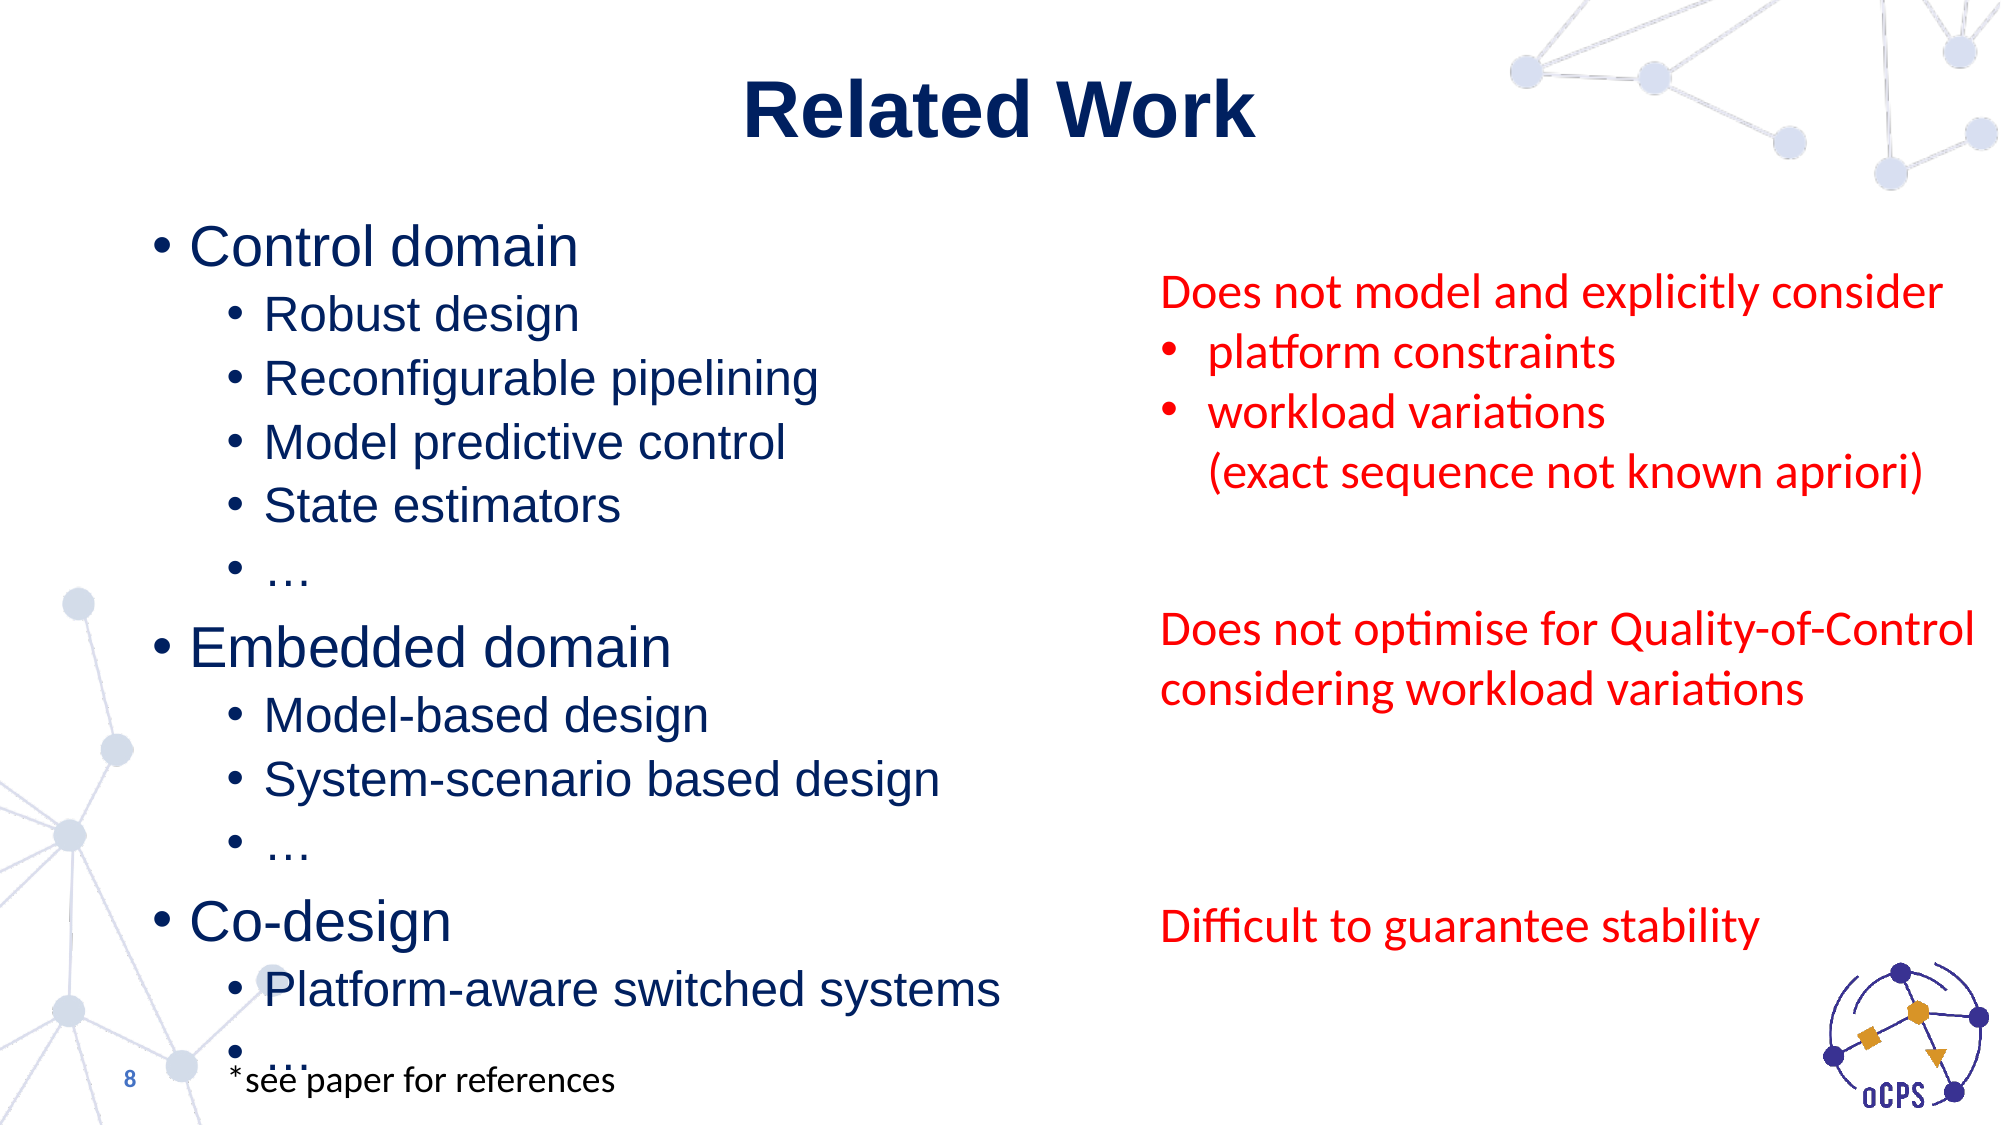

# Related Work
Control domain
Robust design
Reconfigurable pipelining
Model predictive control
State estimators
…
Embedded domain
Model-based design
System-scenario based design
…
Co-design
Platform-aware switched systems
…

Does not model and explicitly consider
platform constraints
workload variations
(exact sequence not known apriori)
Does not optimise for Quality-of-Control considering workload variations
Difficult to guarantee stability
8
*see paper for references